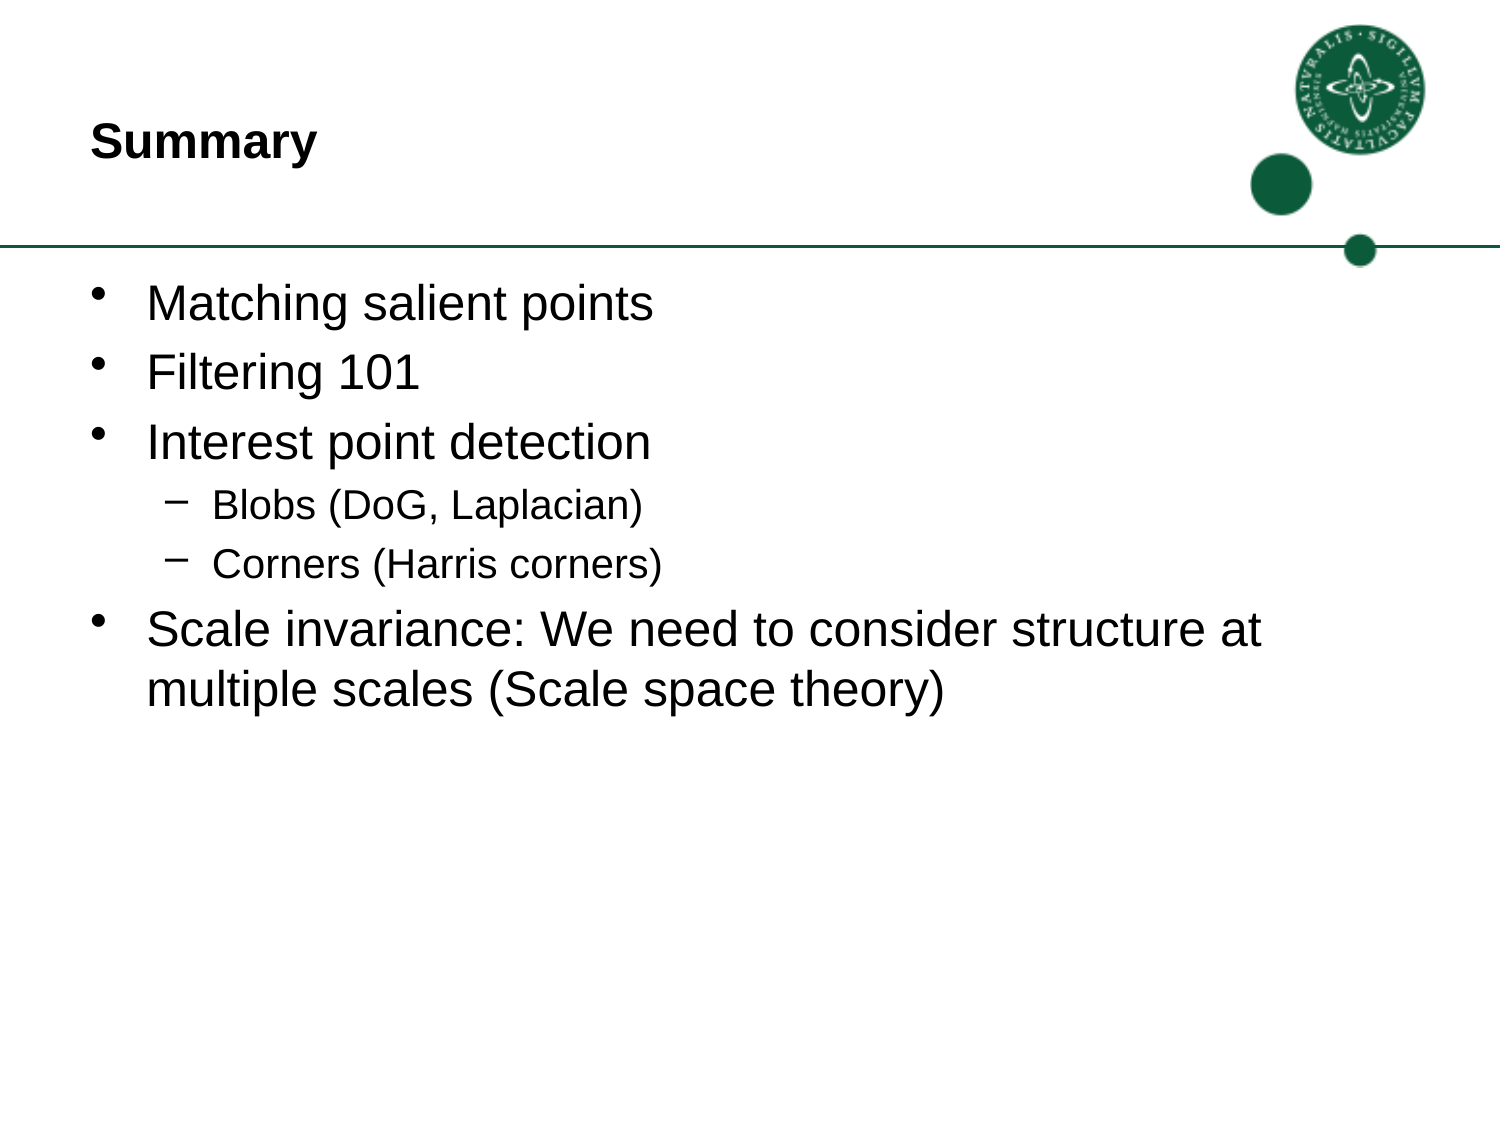

# Summary
Matching salient points
Filtering 101
Interest point detection
Blobs (DoG, Laplacian)
Corners (Harris corners)
Scale invariance: We need to consider structure at multiple scales (Scale space theory)